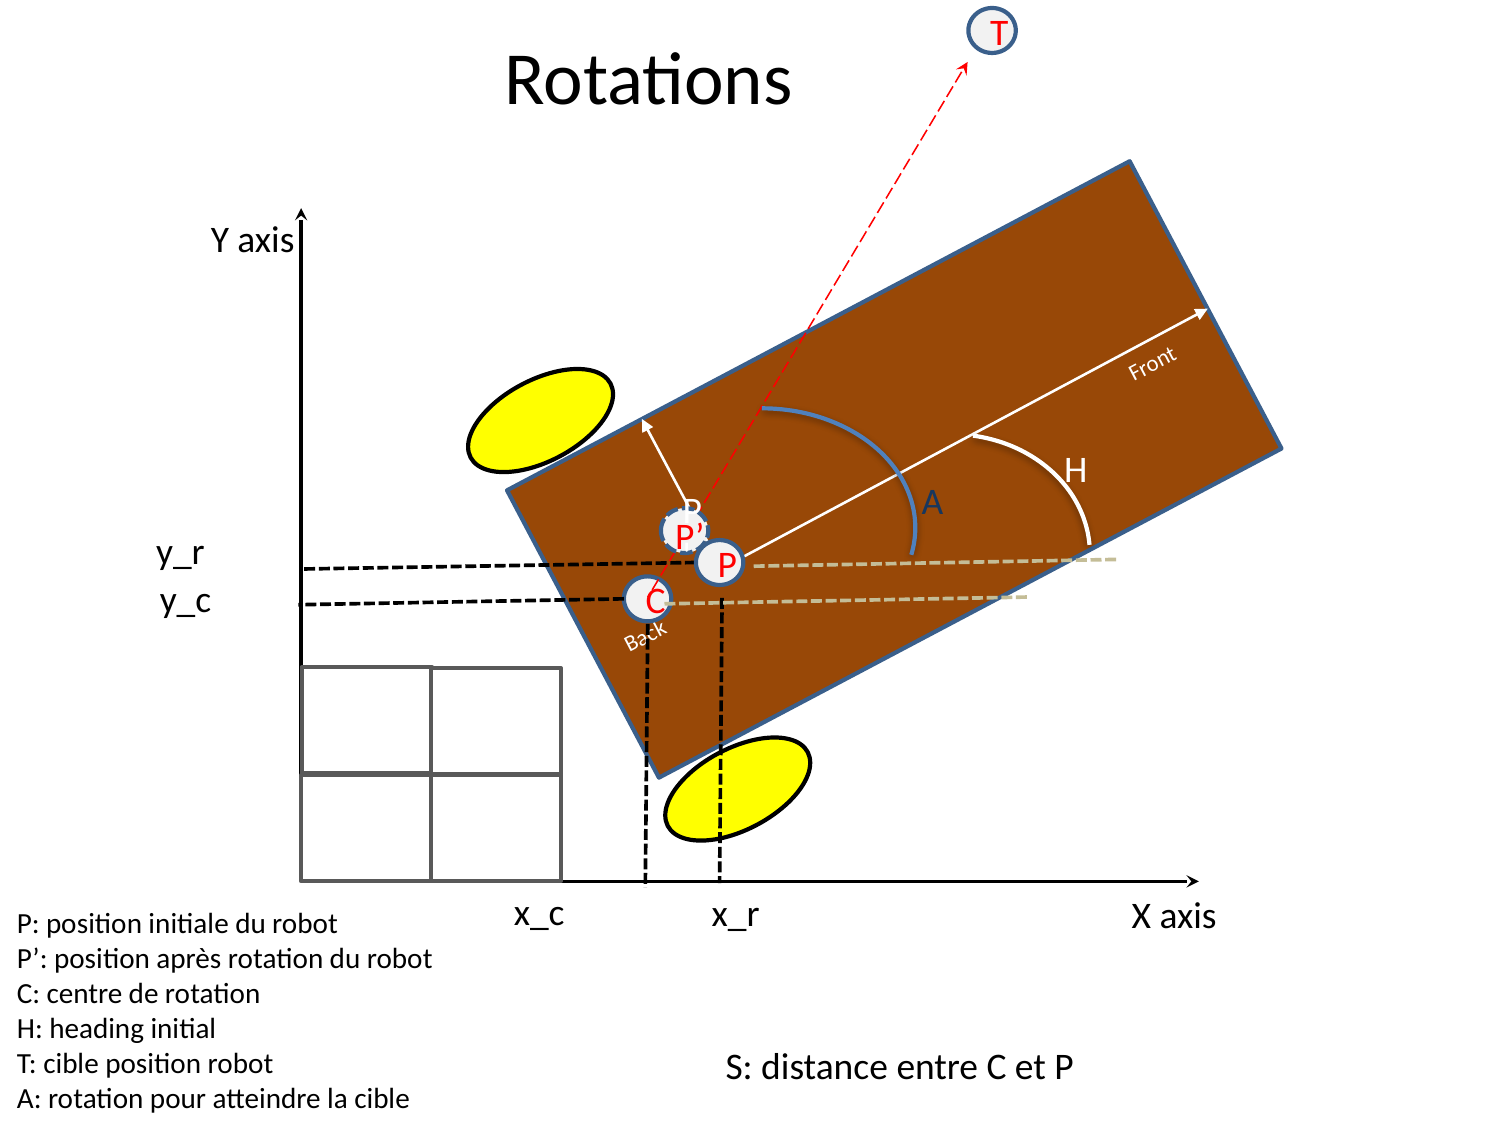

T
# Rotations
Y axis

Front
Back

H
A
P’
P'
y_r
P
y_c
C

x_c
x_r
X axis
P: position initiale du robot
P’: position après rotation du robot
C: centre de rotation
H: heading initial
T: cible position robot
A: rotation pour atteindre la cible
S: distance entre C et P